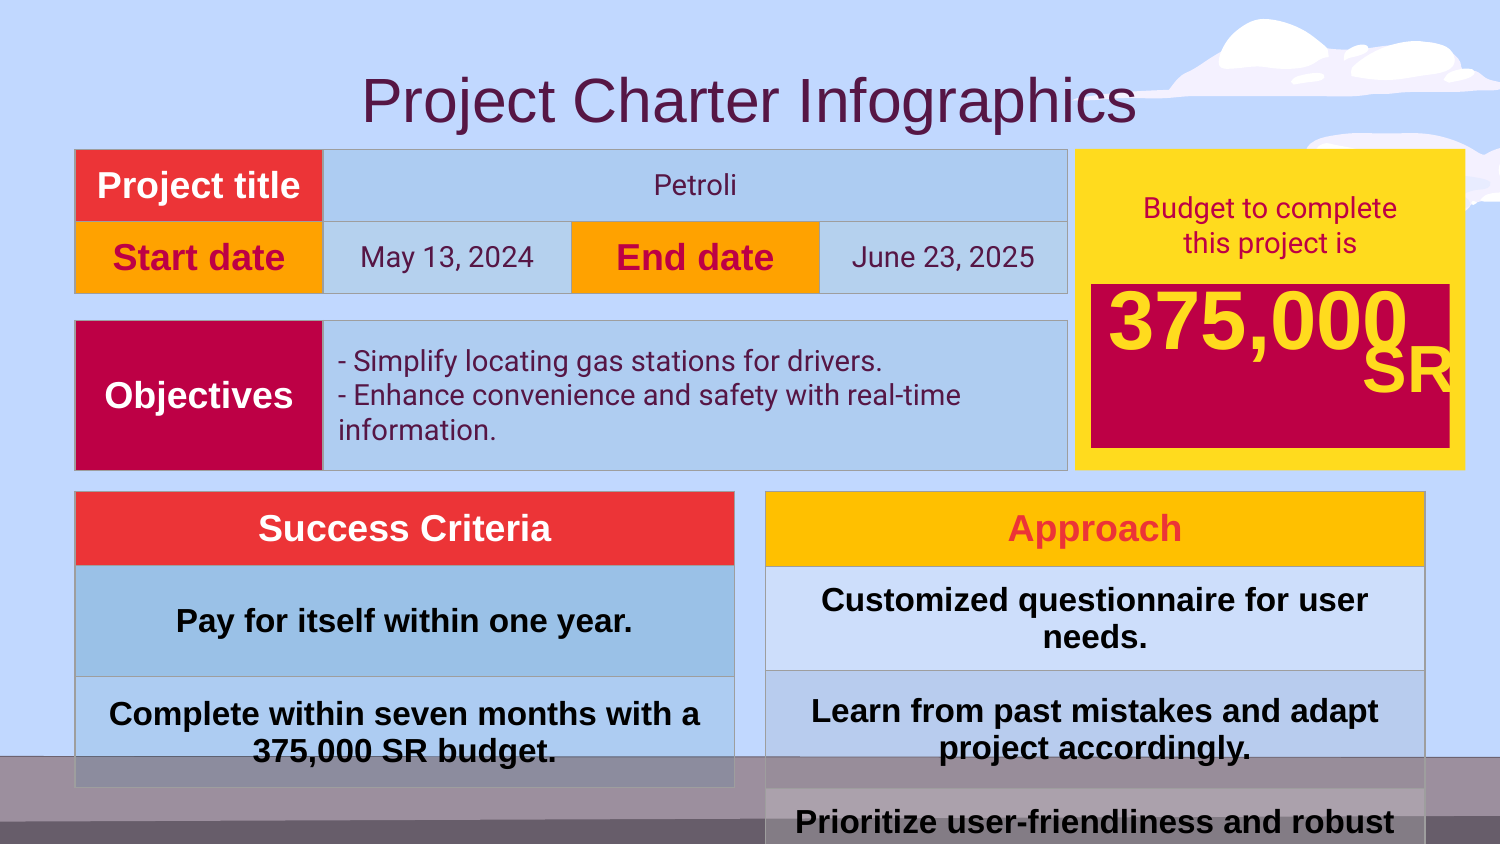

# Project Charter Infographics

| Project title | Petroli |  |  |
| --- | --- | --- | --- |
| Start date | May 13, 2024 | End date | June 23, 2025 |
Budget to complete this project is
375,000‎ ‎ ‎ ‎ ‎
SR
| Objectives | - Simplify locating gas stations for drivers. - Enhance convenience and safety with real-time information. |
| --- | --- |
| Success Criteria |
| --- |
| Pay for itself within one year. |
| Complete within seven months with a 375,000 SR budget. |
| Approach |
| --- |
| Customized questionnaire for user needs. |
| Learn from past mistakes and adapt project accordingly. |
| Prioritize user-friendliness and robust security. |